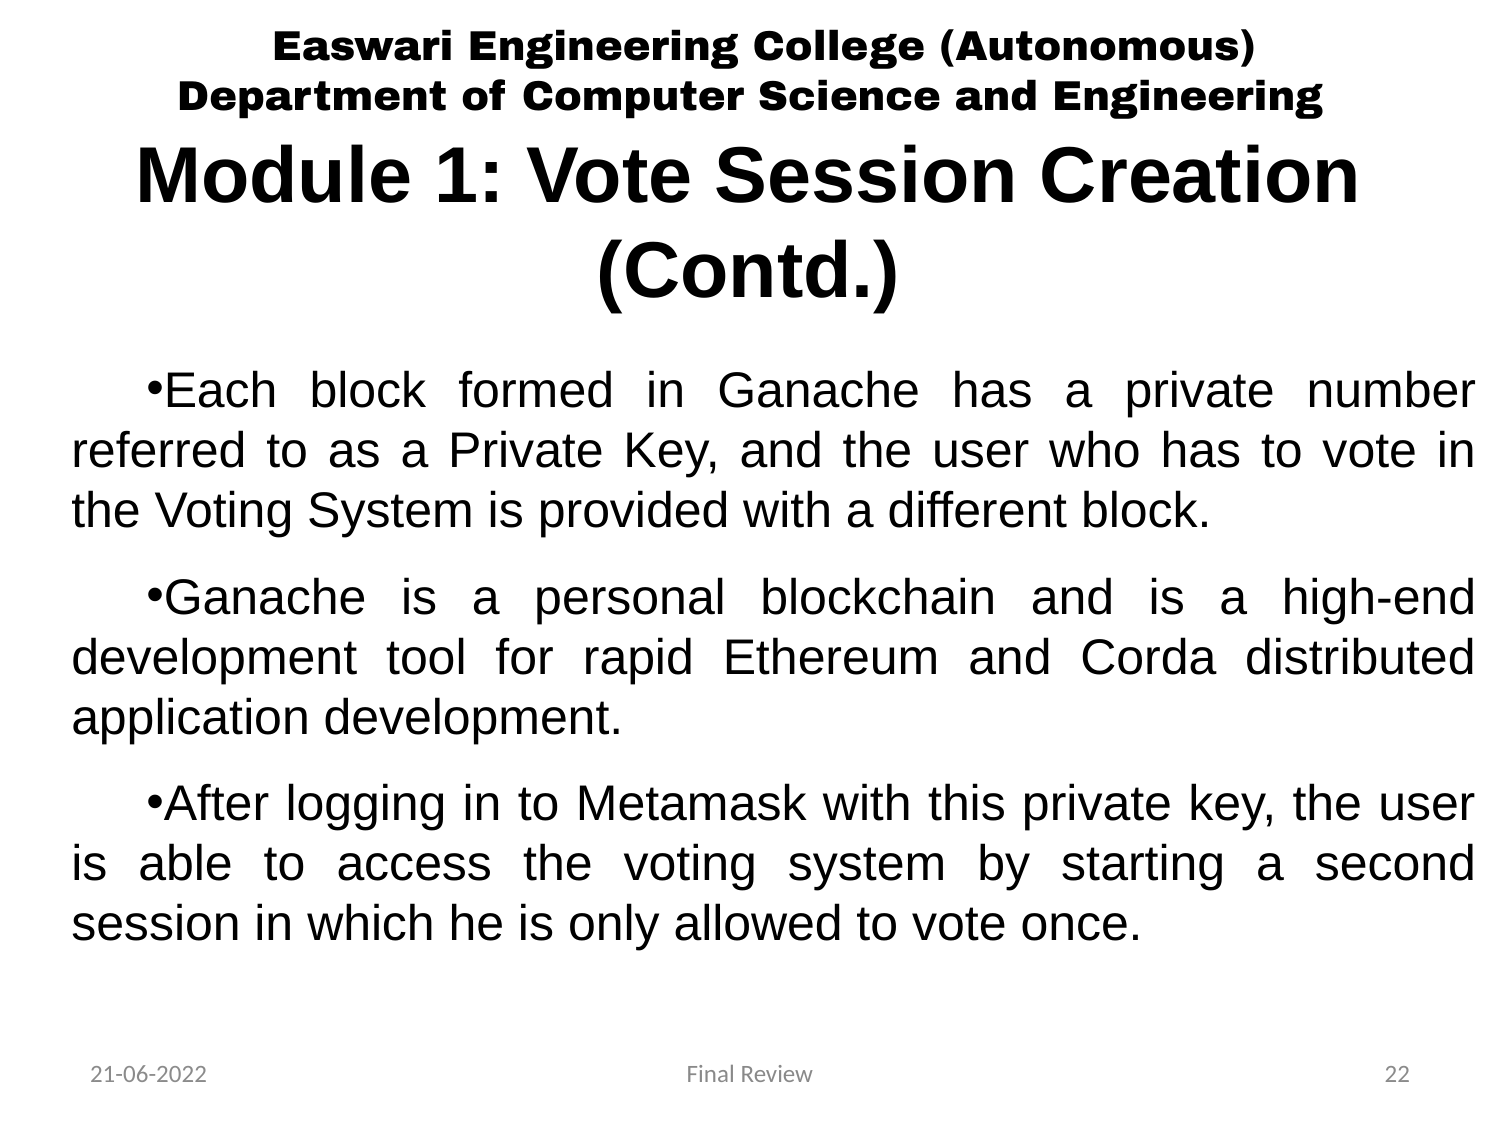

Easwari Engineering College (Autonomous)
Department of Computer Science and Engineering
# Module 1: Vote Session Creation (Contd.)
Each block formed in Ganache has a private number referred to as a Private Key, and the user who has to vote in the Voting System is provided with a different block.
Ganache is a personal blockchain and is a high-end development tool for rapid Ethereum and Corda distributed application development.
After logging in to Metamask with this private key, the user is able to access the voting system by starting a second session in which he is only allowed to vote once.

21-06-2022
Final Review
22